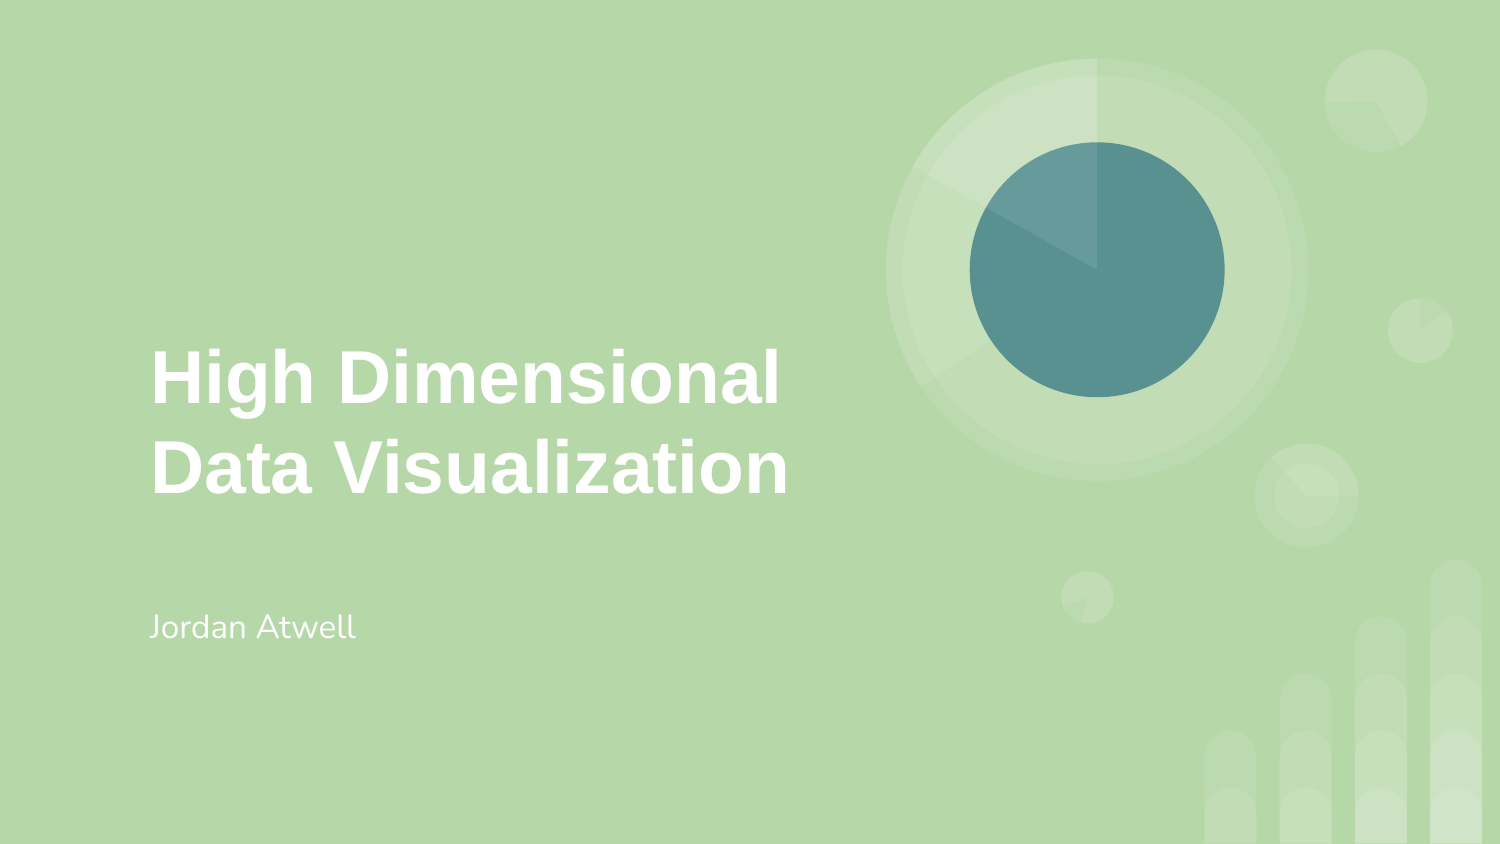

# High Dimensional Data Visualization
Jordan Atwell